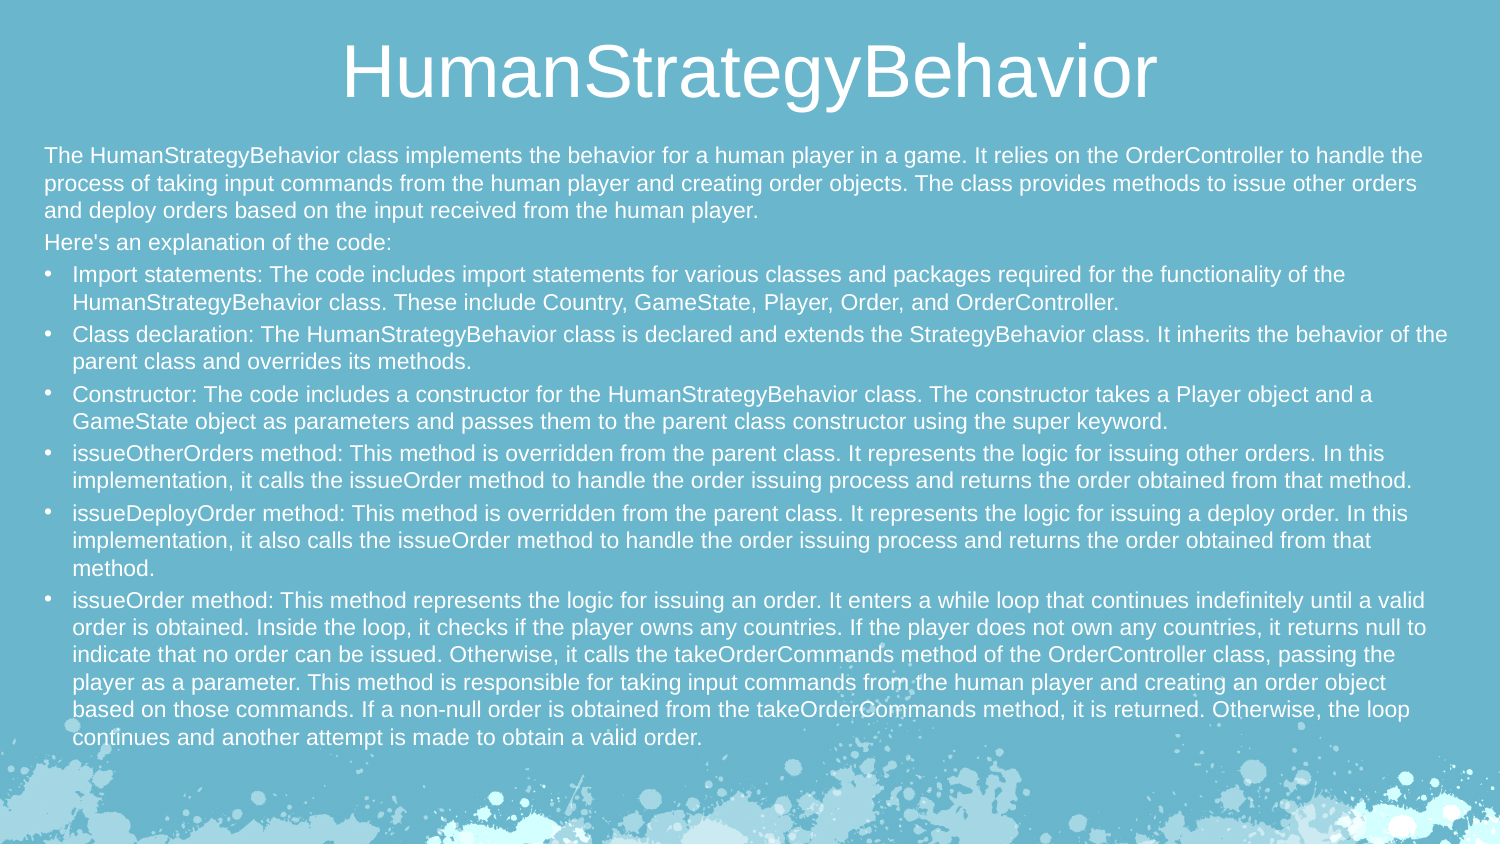

HumanStrategyBehavior
The HumanStrategyBehavior class implements the behavior for a human player in a game. It relies on the OrderController to handle the
process of taking input commands from the human player and creating order objects. The class provides methods to issue other orders and deploy orders based on the input received from the human player.
Here's an explanation of the code:
Import statements: The code includes import statements for various classes and packages required for the functionality of the
HumanStrategyBehavior class. These include Country, GameState, Player, Order, and OrderController.
Class declaration: The HumanStrategyBehavior class is declared and extends the StrategyBehavior class. It inherits the behavior of the parent class and overrides its methods.
Constructor: The code includes a constructor for the HumanStrategyBehavior class. The constructor takes a Player object and a
GameState object as parameters and passes them to the parent class constructor using the super keyword.
issueOtherOrders method: This method is overridden from the parent class. It represents the logic for issuing other orders. In this
implementation, it calls the issueOrder method to handle the order issuing process and returns the order obtained from that method.
issueDeployOrder method: This method is overridden from the parent class. It represents the logic for issuing a deploy order. In this
implementation, it also calls the issueOrder method to handle the order issuing process and returns the order obtained from that method.
issueOrder method: This method represents the logic for issuing an order. It enters a while loop that continues indefinitely until a valid
order is obtained. Inside the loop, it checks if the player owns any countries. If the player does not own any countries, it returns null to
indicate that no order can be issued. Otherwise, it calls the takeOrderCommands method of the OrderController class, passing the
player as a parameter. This method is responsible for taking input commands from the human player and creating an order object based on those commands. If a non-null order is obtained from the takeOrderCommands method, it is returned. Otherwise, the loop continues and another attempt is made to obtain a valid order.